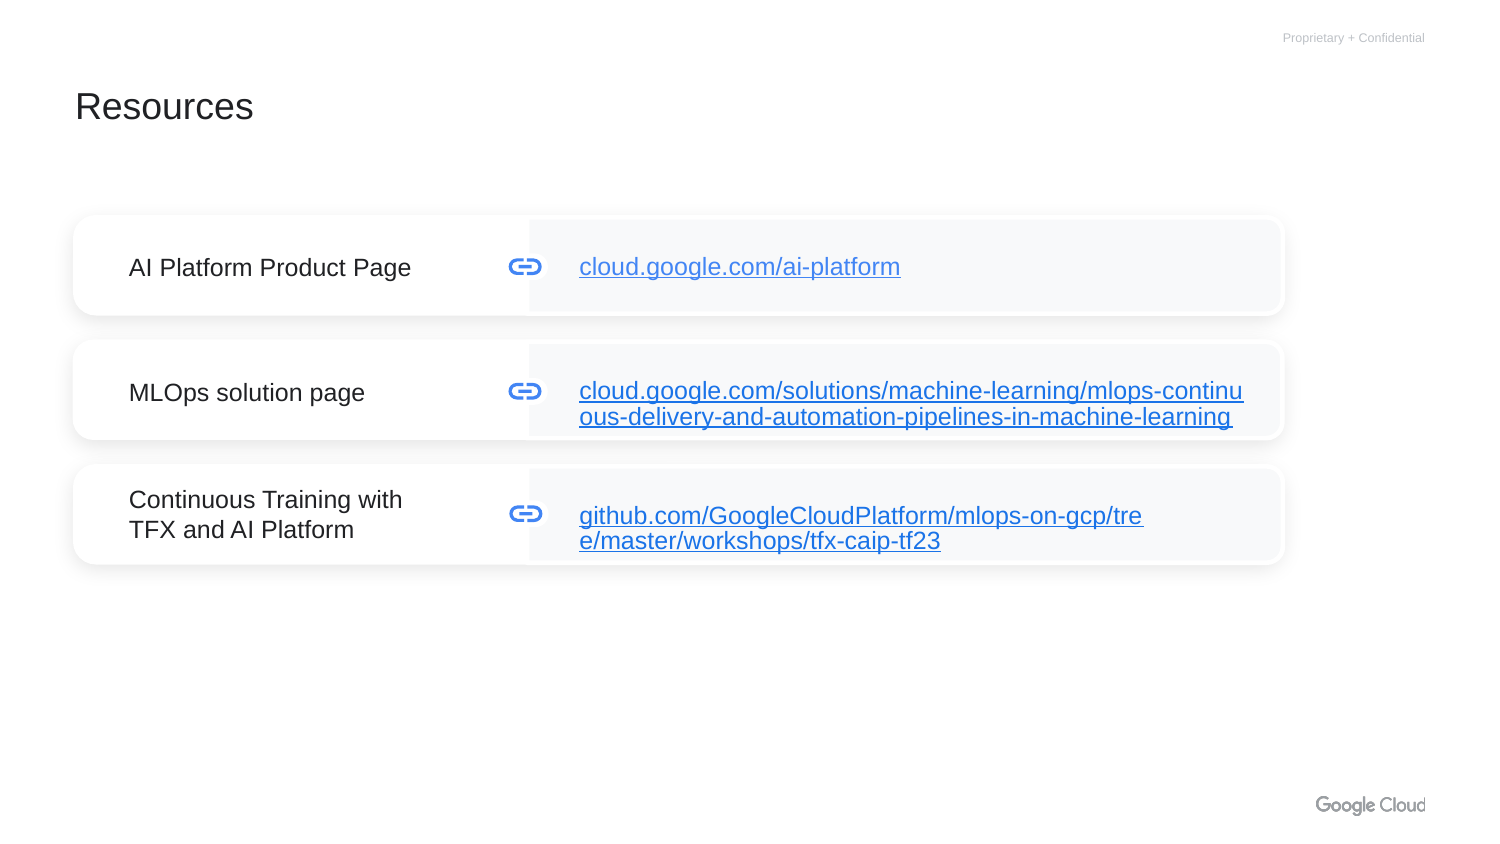

# Resources

AI Platform Product Page
cloud.google.com/ai-platform

MLOps solution page
cloud.google.com/solutions/machine-learning/mlops-continuous-delivery-and-automation-pipelines-in-machine-learning

Continuous Training with TFX and AI Platform

github.com/GoogleCloudPlatform/mlops-on-gcp/tree/master/workshops/tfx-caip-tf23